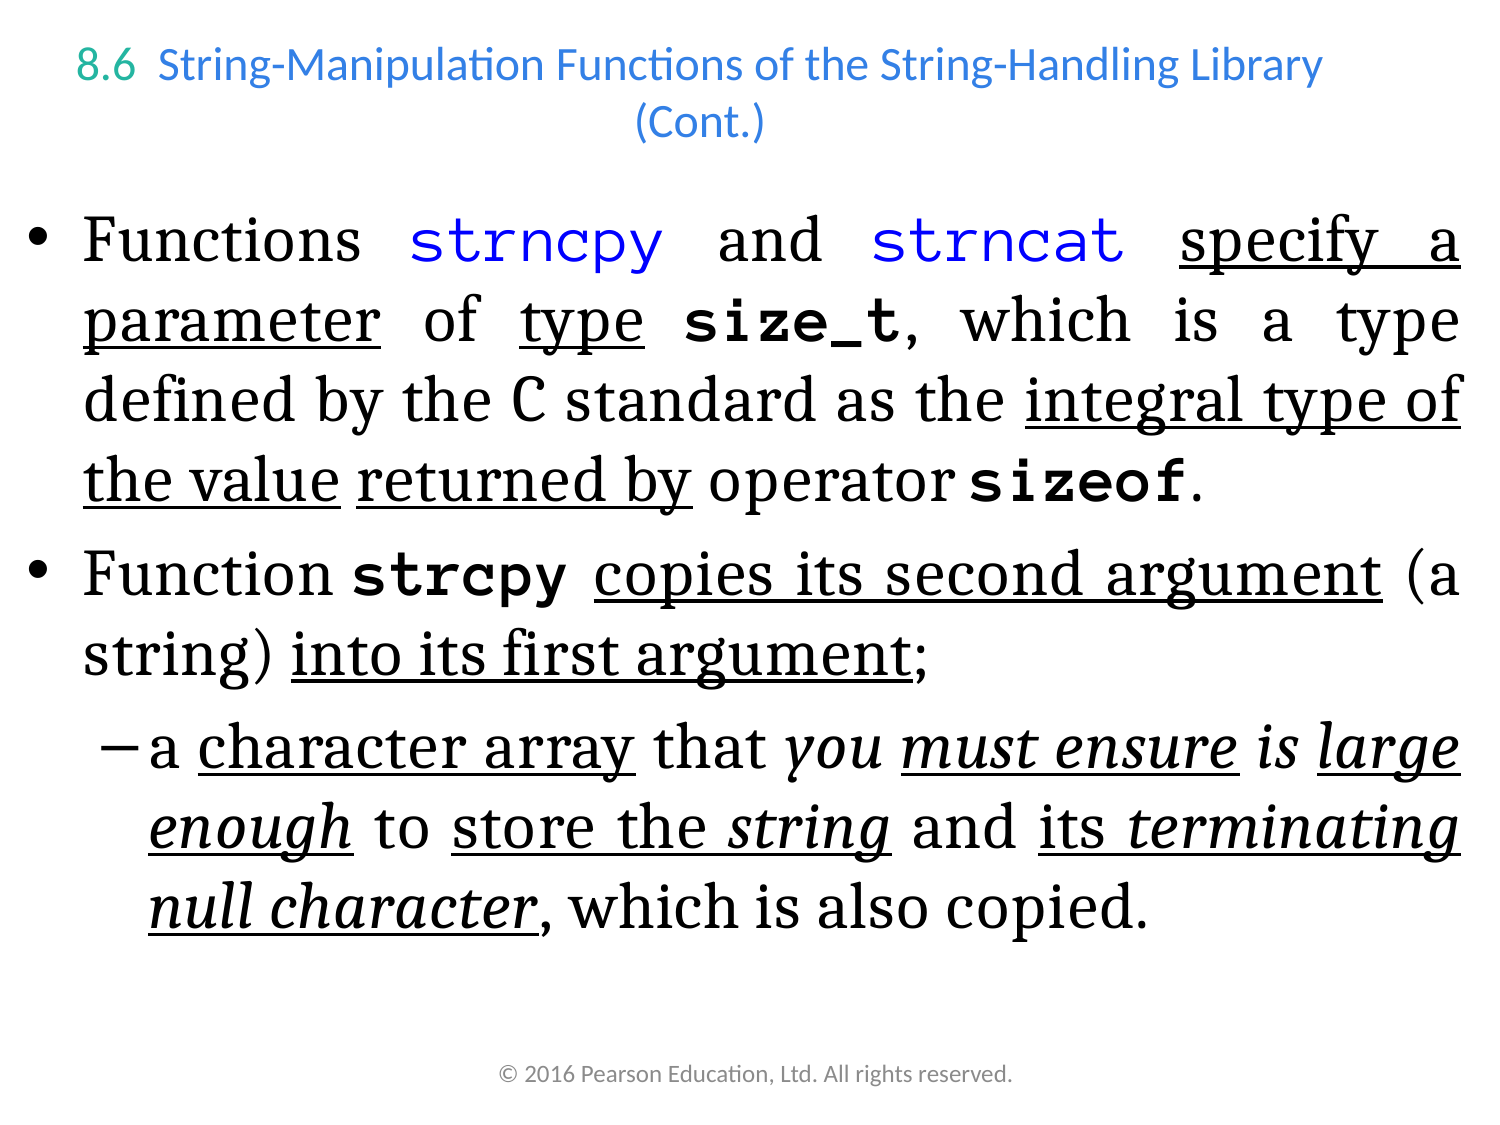

# 8.6  String-Manipulation Functions of the String-Handling Library (Cont.)
Functions strncpy and strncat specify a parameter of type size_t, which is a type defined by the C standard as the integral type of the value returned by operator sizeof.
Function strcpy copies its second argument (a string) into its first argument;
a character array that you must ensure is large enough to store the string and its terminating null character, which is also copied.

© 2016 Pearson Education, Ltd. All rights reserved.